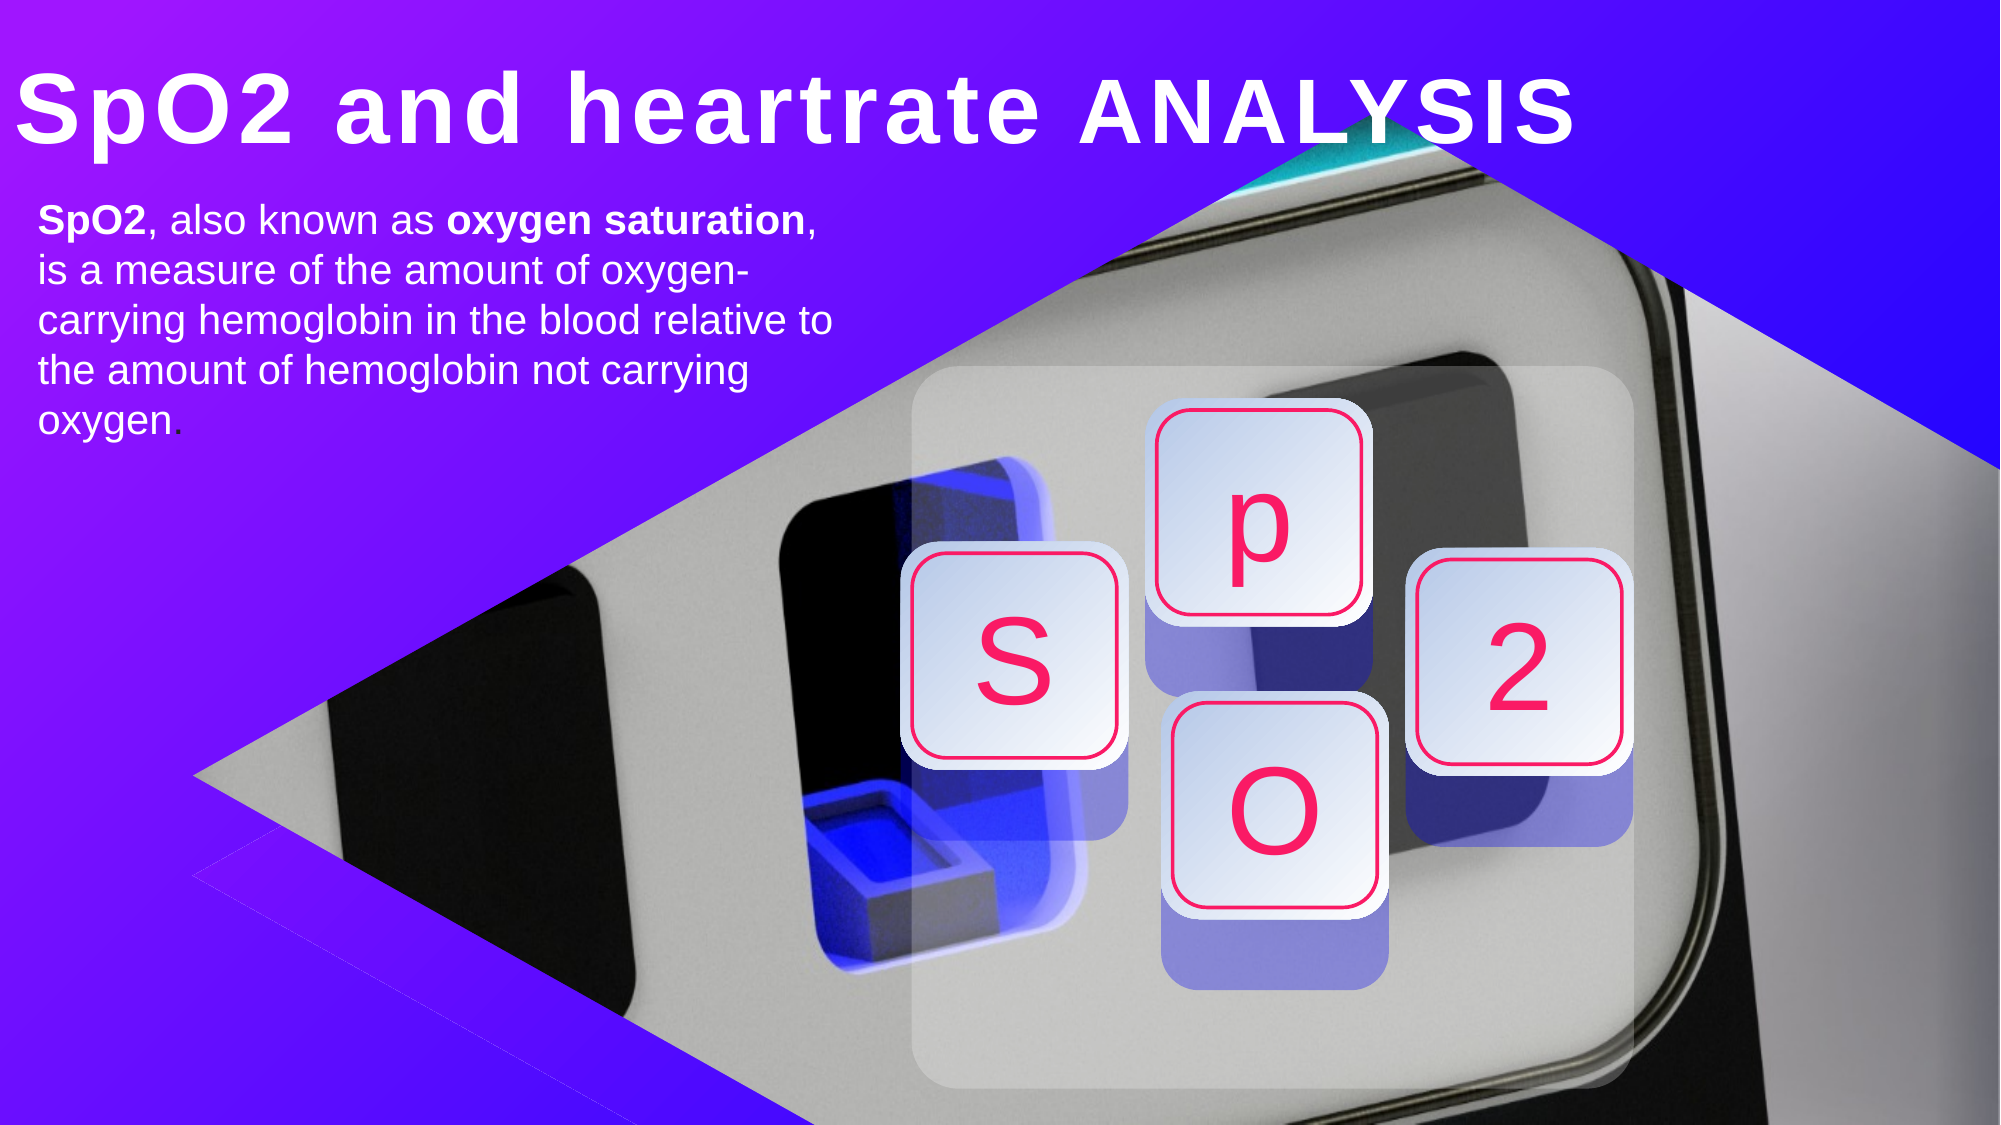

SpO2 and heartrate ANALYSIS

SpO2, also known as oxygen saturation, is a measure of the amount of oxygen-carrying hemoglobin in the blood relative to the amount of hemoglobin not carrying oxygen.

p

S
2

O